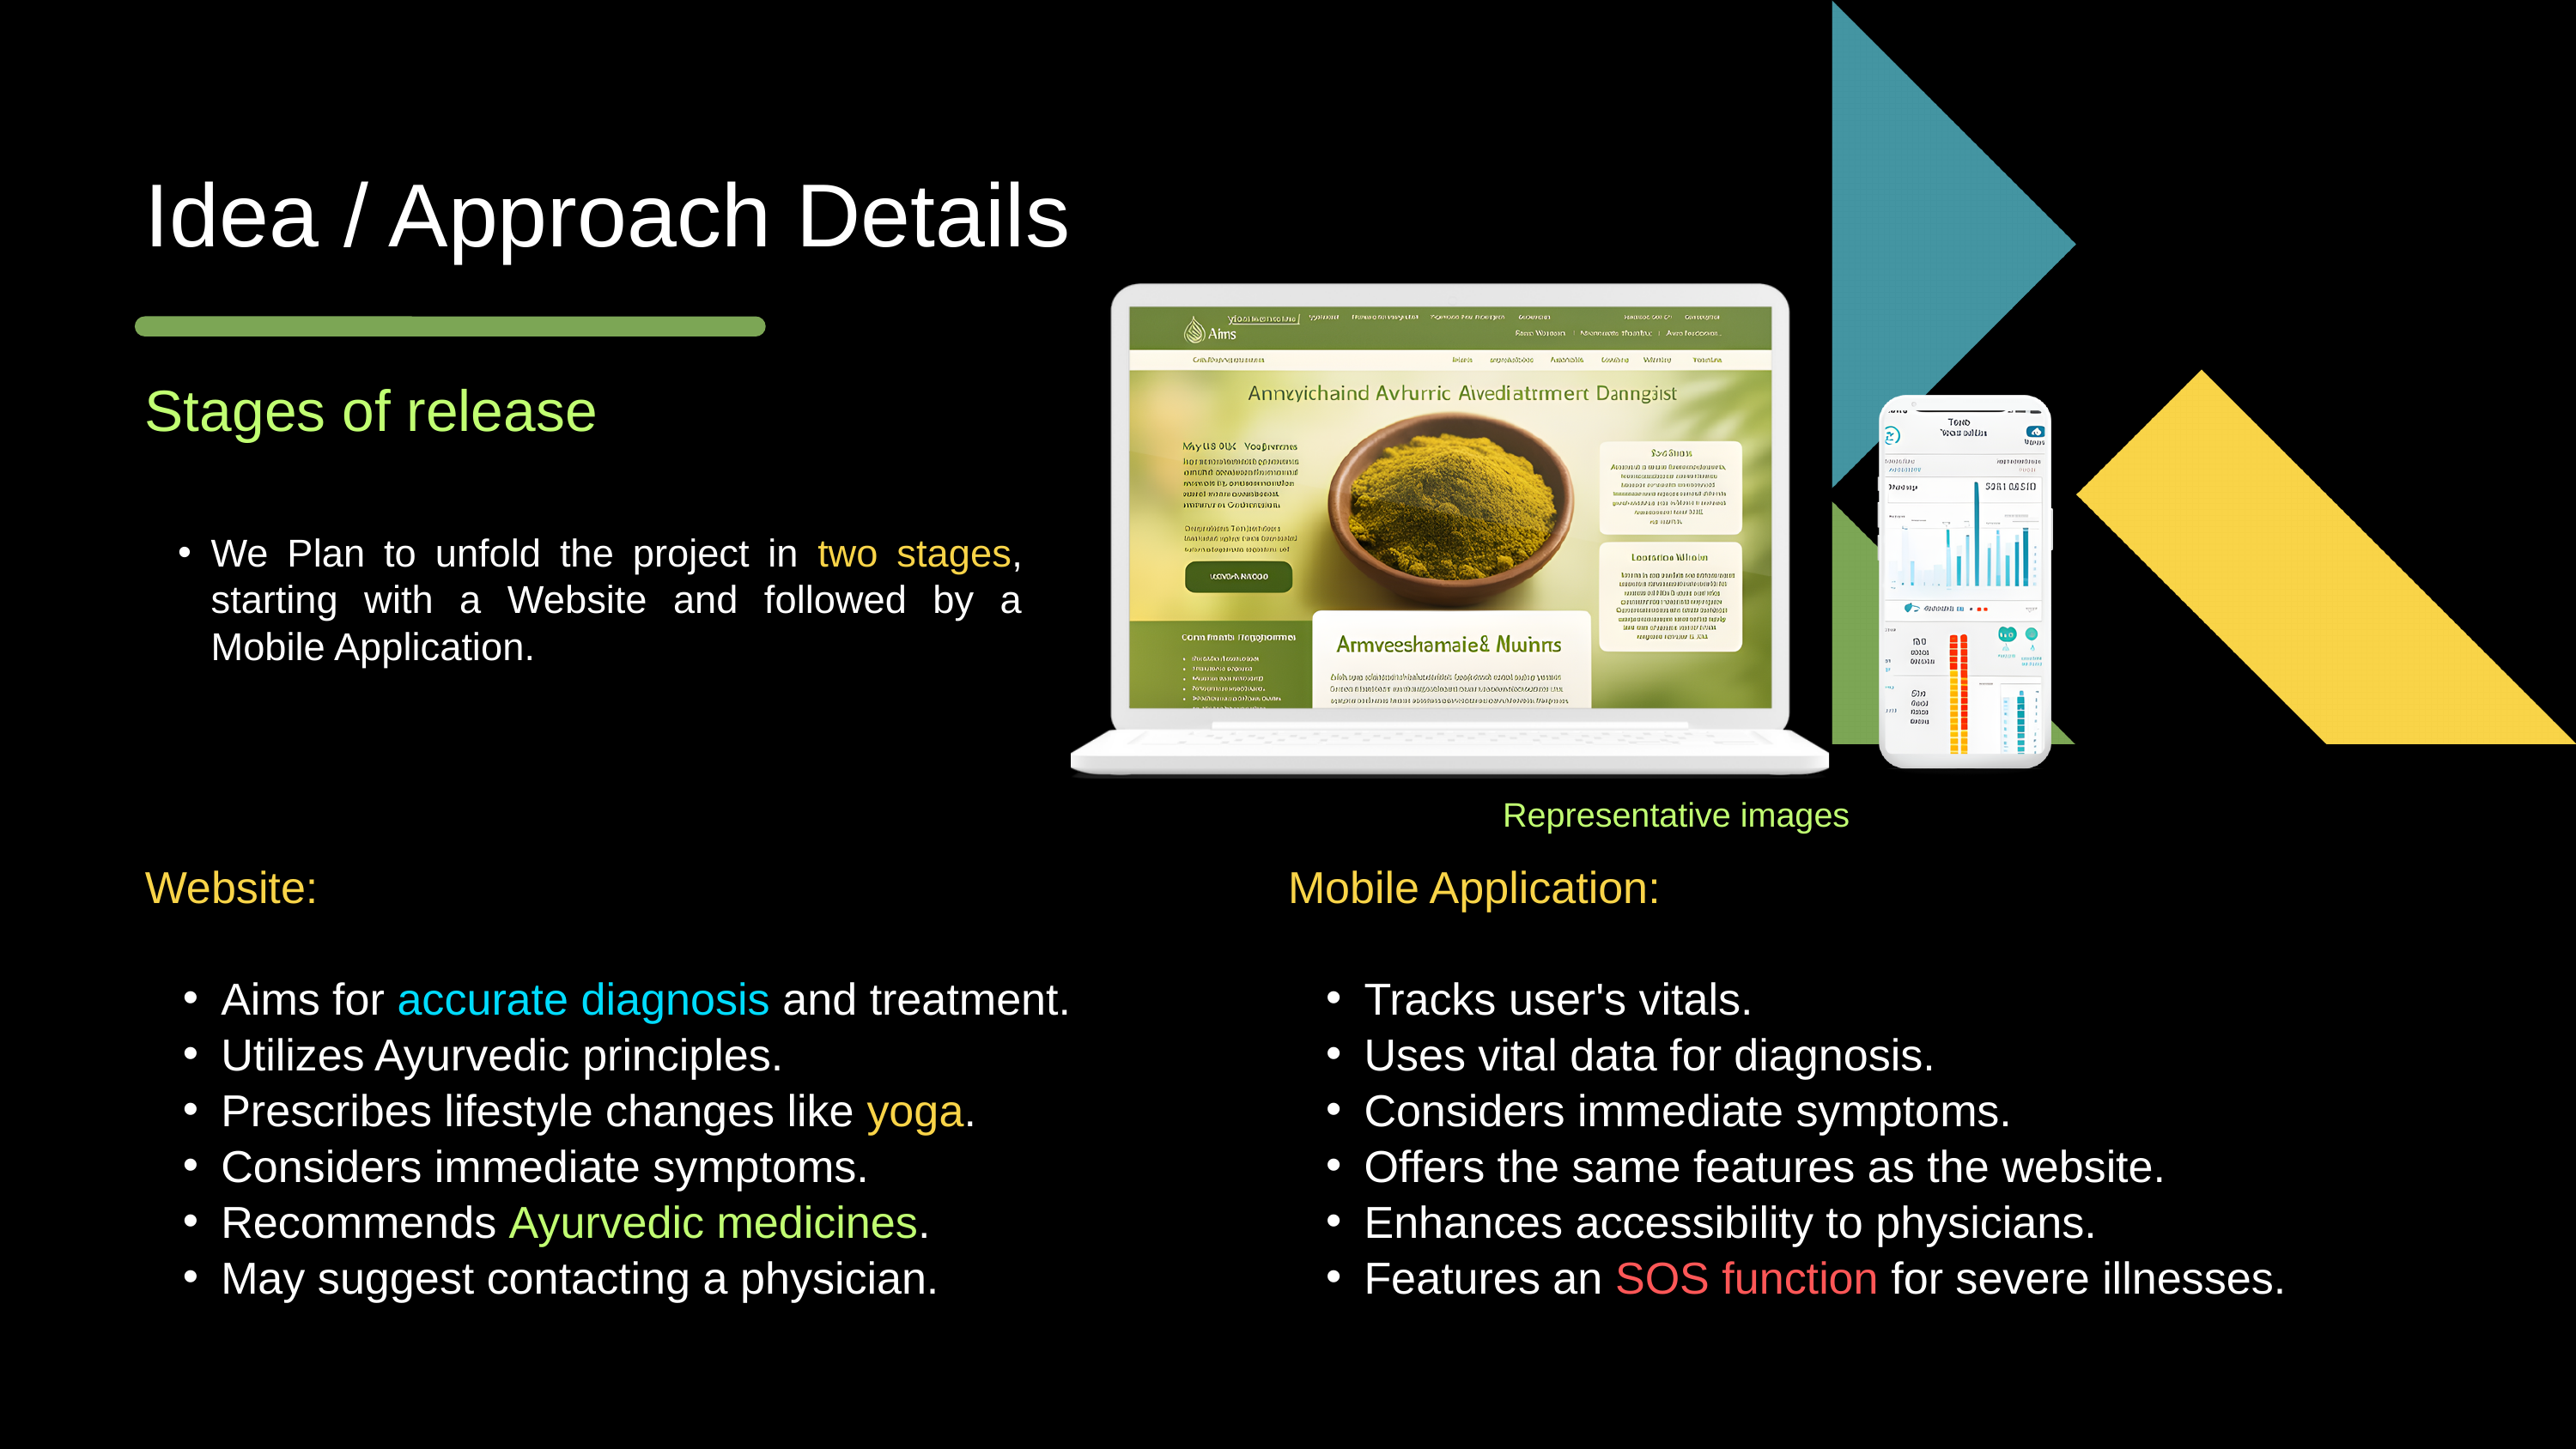

Idea / Approach Details

Stages of release

We Plan to unfold the project in two stages, starting with a Website and followed by a Mobile Application.

Representative images
Website:

Aims for accurate diagnosis and treatment.
Utilizes Ayurvedic principles.
Prescribes lifestyle changes like yoga.
Considers immediate symptoms.
Recommends Ayurvedic medicines.
May suggest contacting a physician.
Mobile Application:

Tracks user's vitals.
Uses vital data for diagnosis.
Considers immediate symptoms.
Offers the same features as the website.
Enhances accessibility to physicians.
Features an SOS function for severe illnesses.